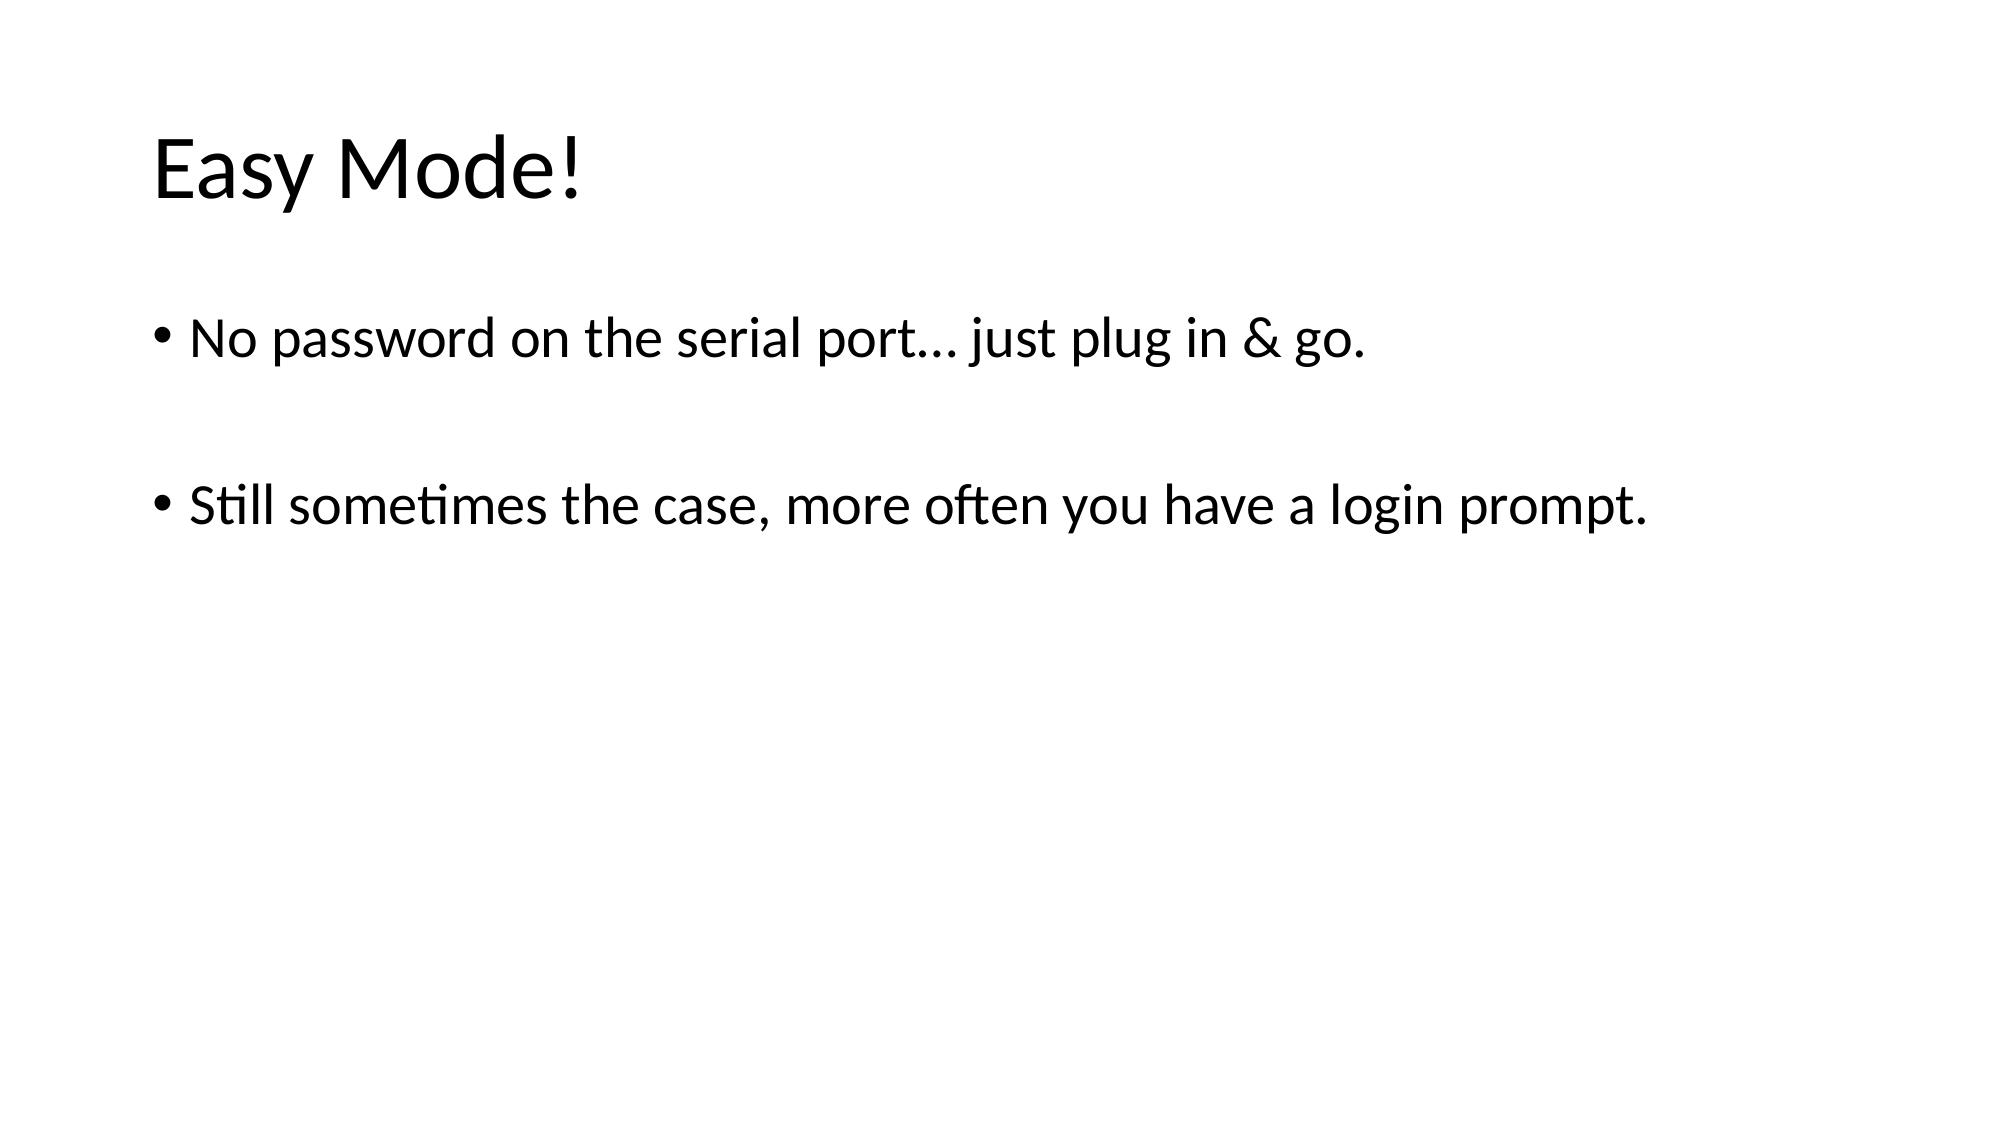

# Easy Mode!
No password on the serial port… just plug in & go.

Still sometimes the case, more often you have a login prompt.